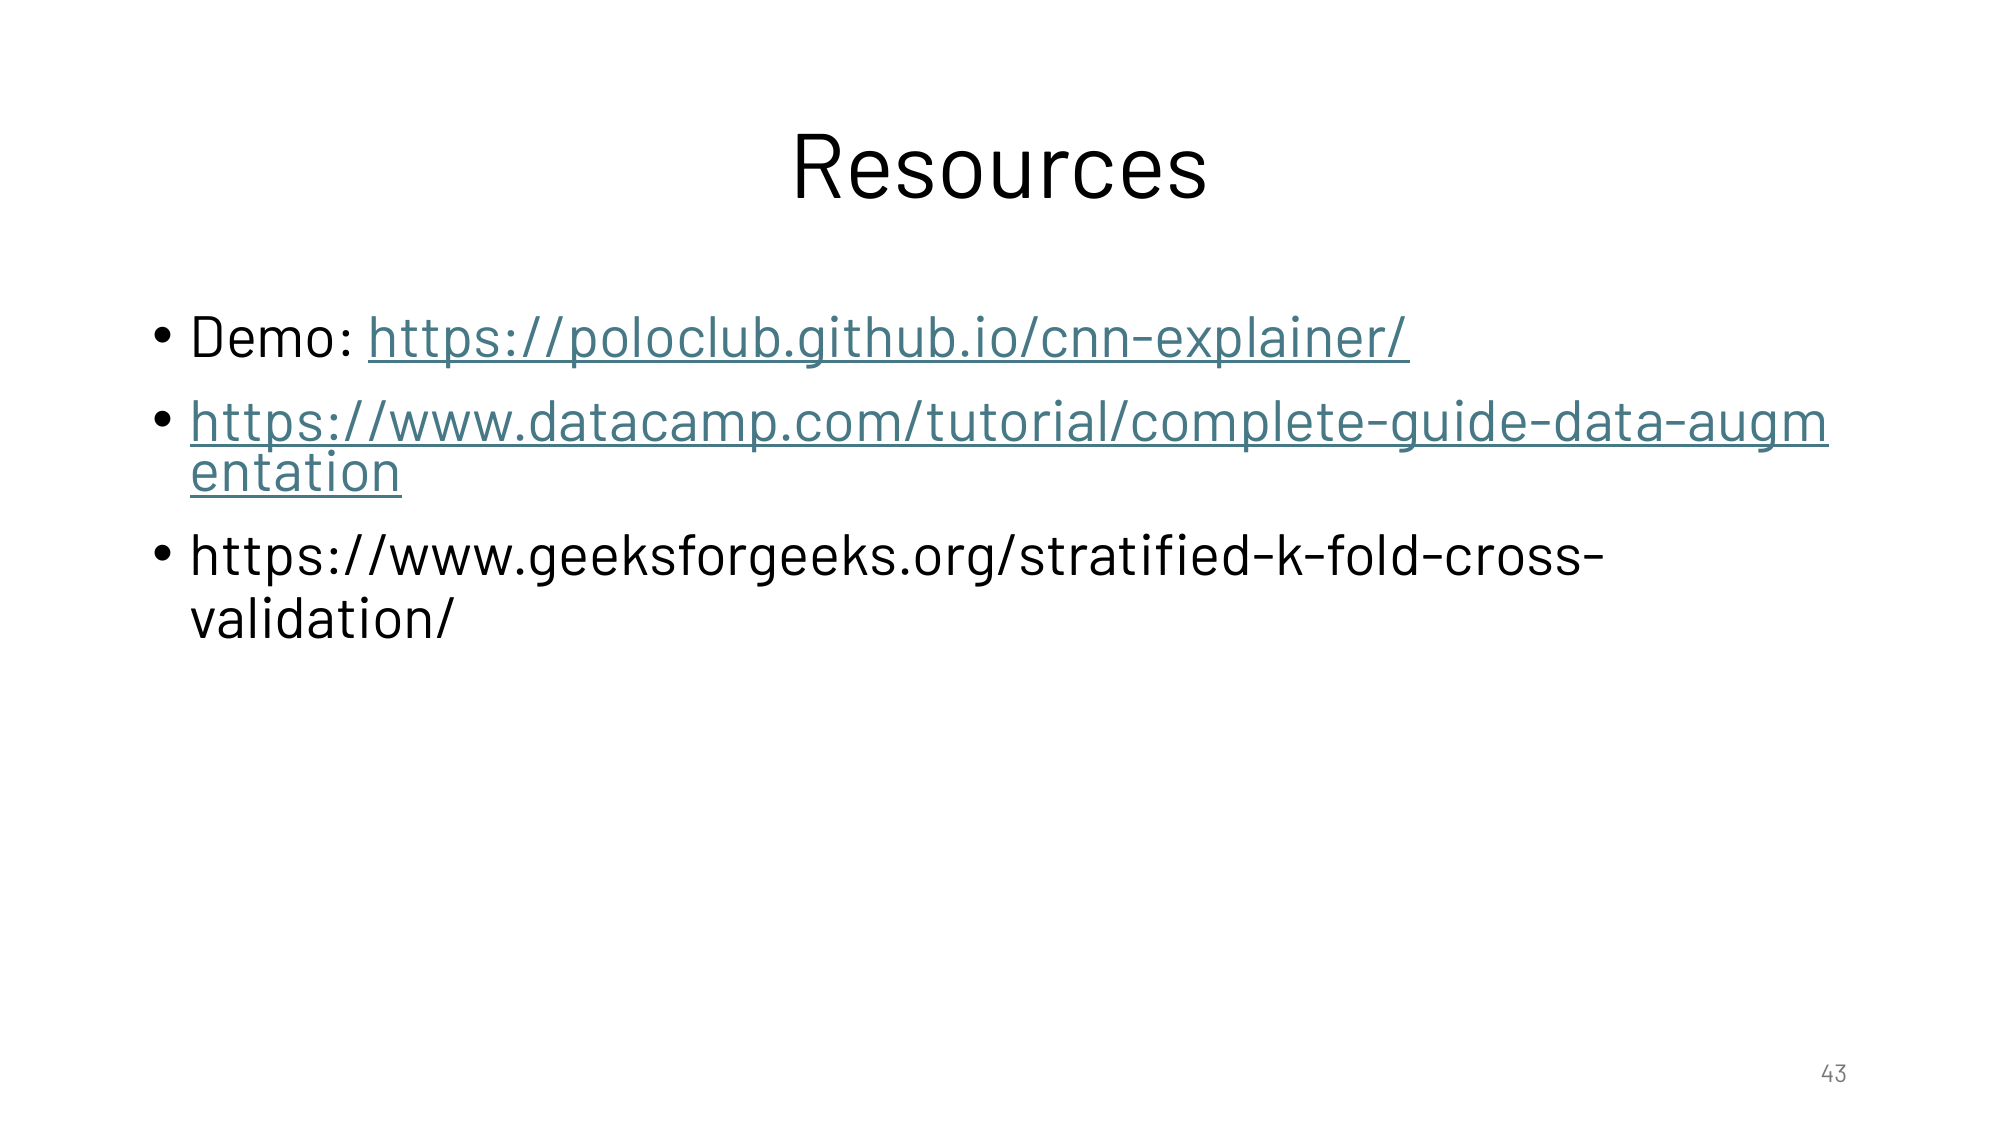

# Resources
Demo: https://poloclub.github.io/cnn-explainer/
https://www.datacamp.com/tutorial/complete-guide-data-augmentation
https://www.geeksforgeeks.org/stratified-k-fold-cross-validation/
43